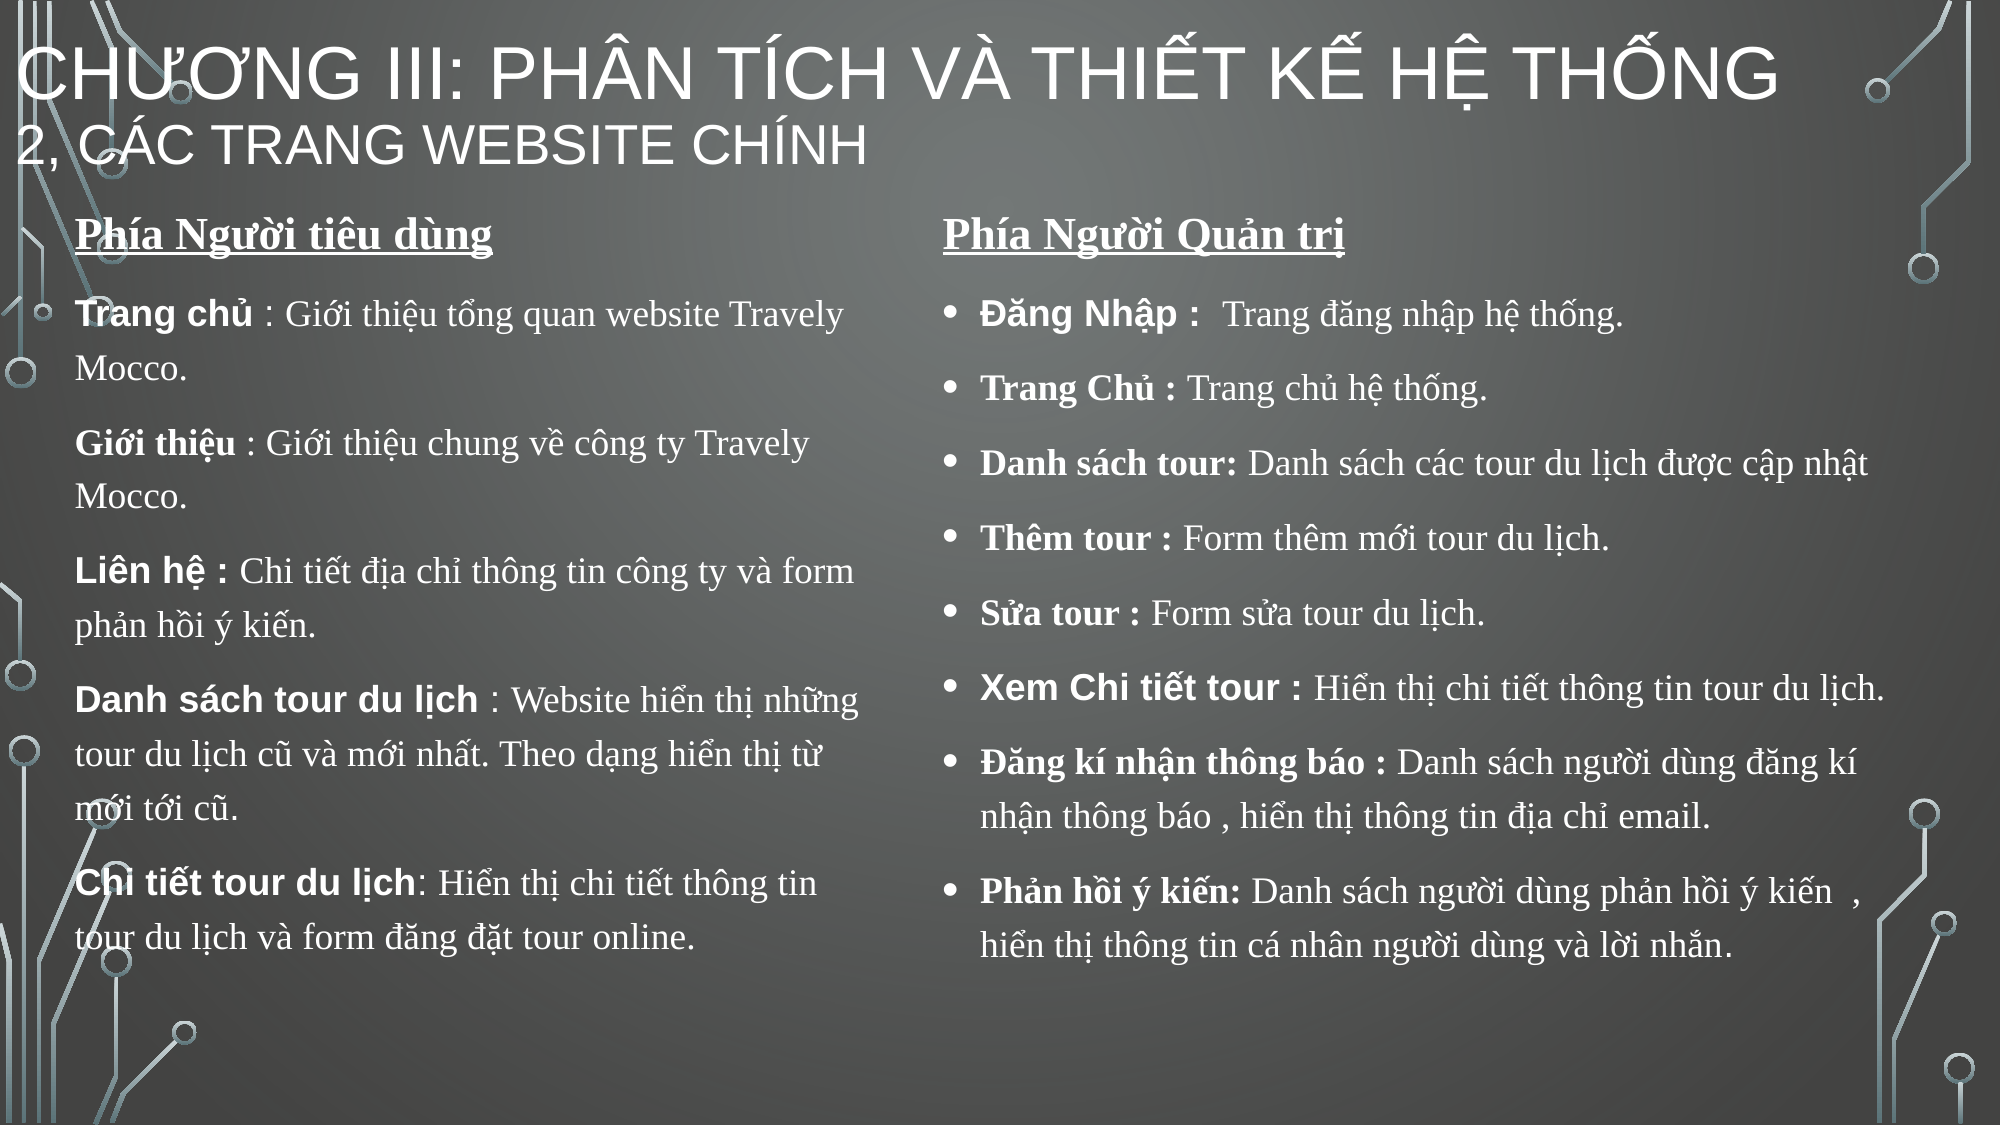

# Chương III: Phân tích và thiết kế hệ Thống 2, Các trang website chính
Phía Người Quản trị
Đăng Nhập :  Trang đăng nhập hệ thống.
Trang Chủ : Trang chủ hệ thống.
Danh sách tour: Danh sách các tour du lịch được cập nhật
Thêm tour : Form thêm mới tour du lịch.
Sửa tour : Form sửa tour du lịch.
Xem Chi tiết tour : Hiển thị chi tiết thông tin tour du lịch.
Đăng kí nhận thông báo : Danh sách người dùng đăng kí nhận thông báo , hiển thị thông tin địa chỉ email.
Phản hồi ý kiến: Danh sách người dùng phản hồi ý kiến  , hiển thị thông tin cá nhân người dùng và lời nhắn.
Phía Người tiêu dùng
Trang chủ : Giới thiệu tổng quan website Travely Mocco.
Giới thiệu : Giới thiệu chung về công ty Travely Mocco.
Liên hệ : Chi tiết địa chỉ thông tin công ty và form phản hồi ý kiến.
Danh sách tour du lịch : Website hiển thị những tour du lịch cũ và mới nhất. Theo dạng hiển thị từ mới tới cũ.
Chi tiết tour du lịch: Hiển thị chi tiết thông tin tour du lịch và form đăng đặt tour online.